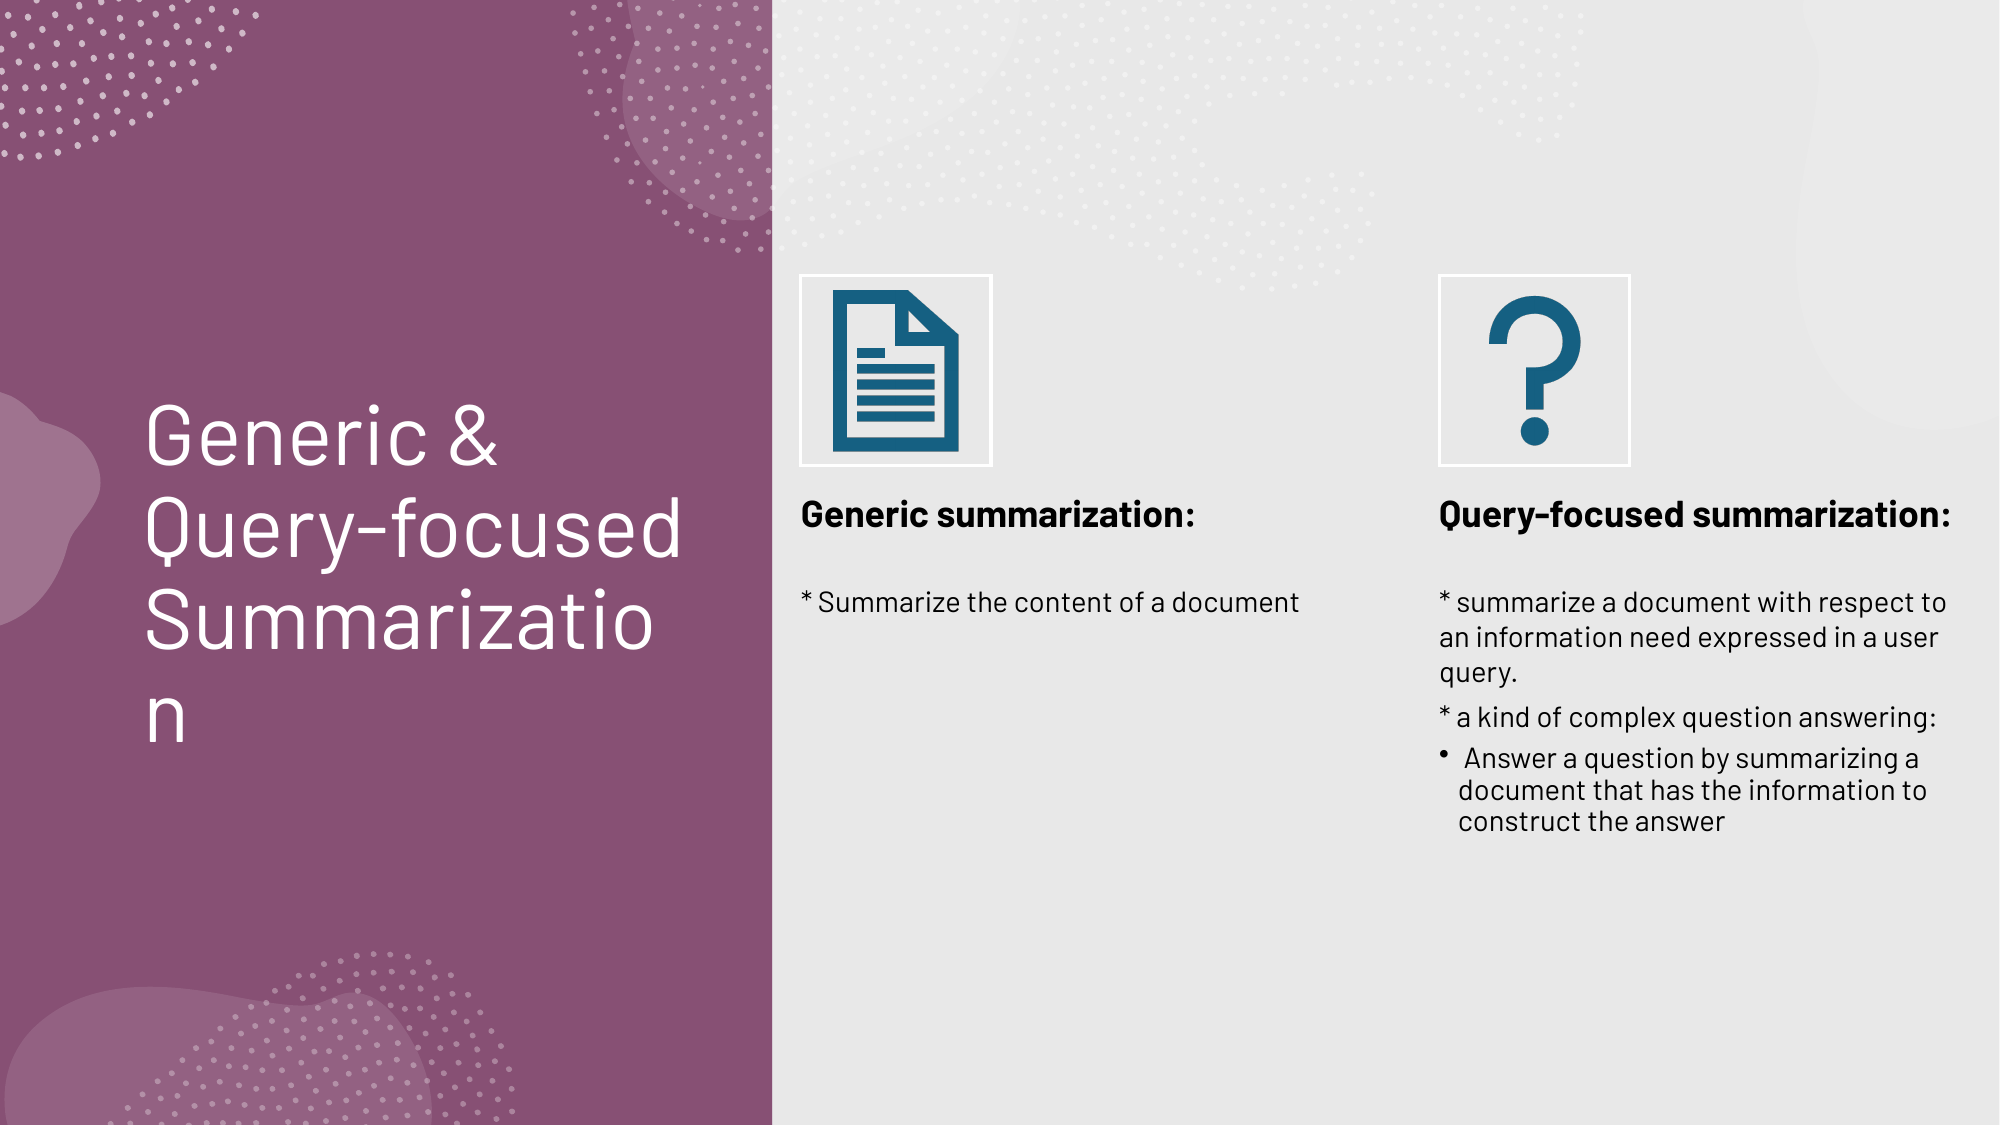

Generic summarization:
* Summarize the content of a document
Query-focused summarization:
* summarize a document with respect to an information need expressed in a user query.
* a kind of complex question answering:
 Answer a question by summarizing a document that has the information to construct the answer
# Generic & Query-focused Summarization